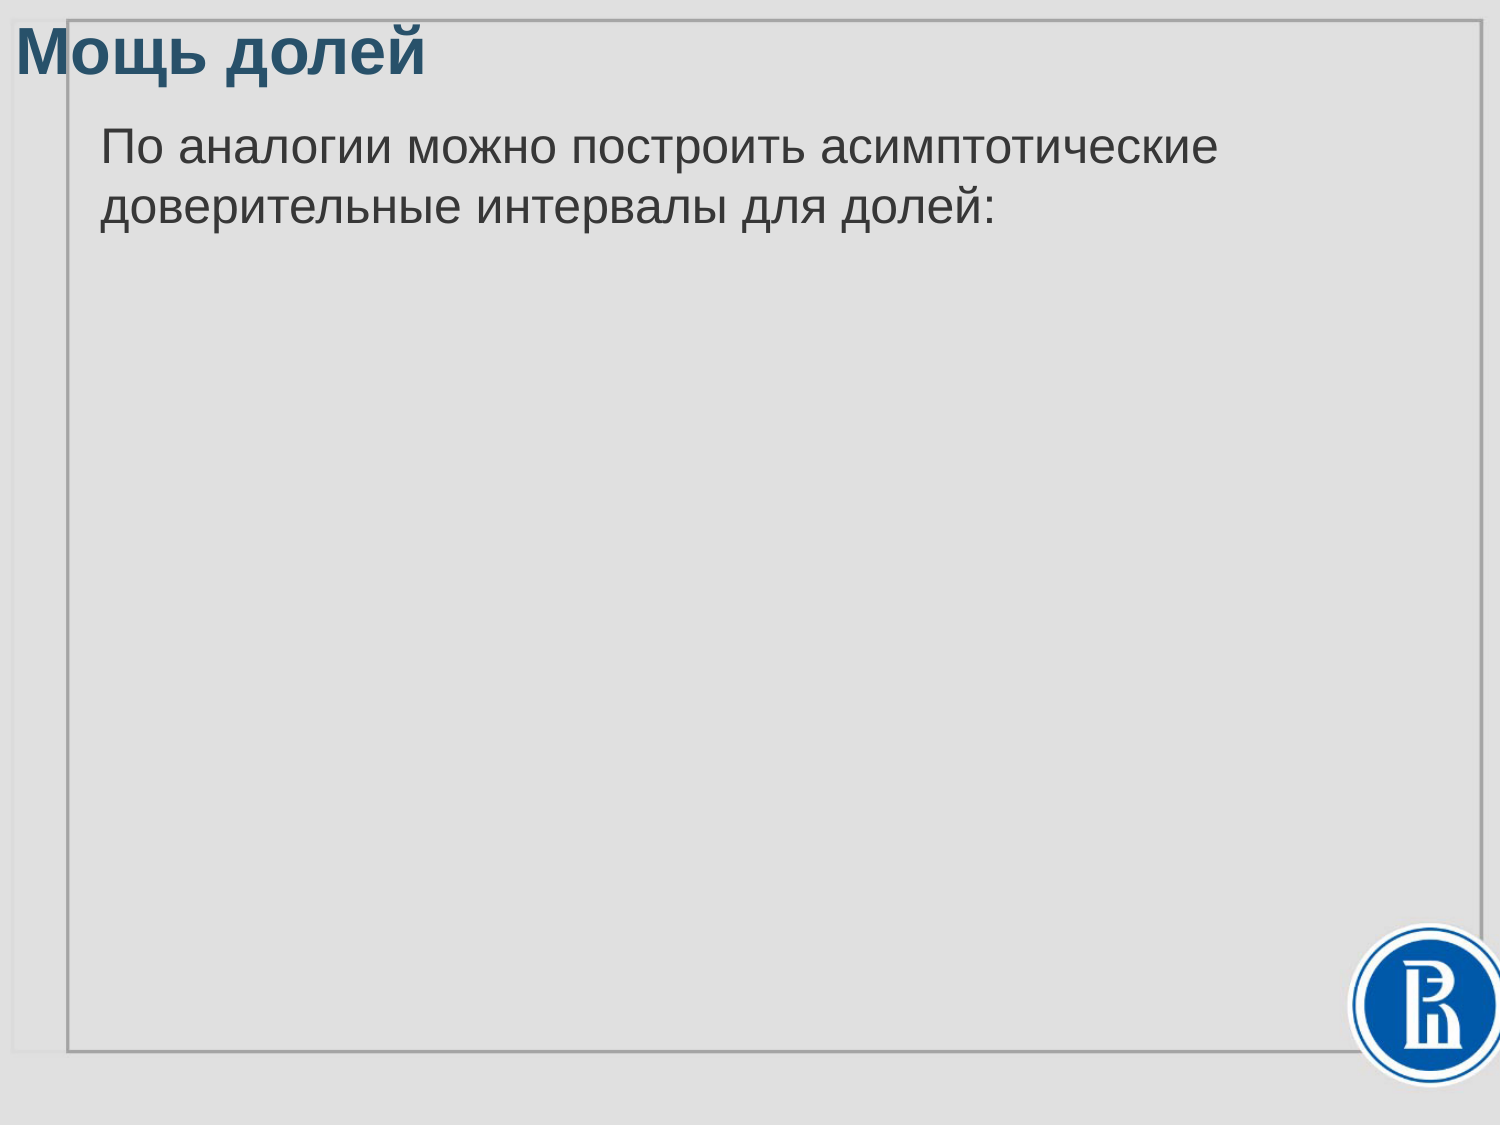

# Мощь долей
По аналогии можно построить асимптотические доверительные интервалы для долей: